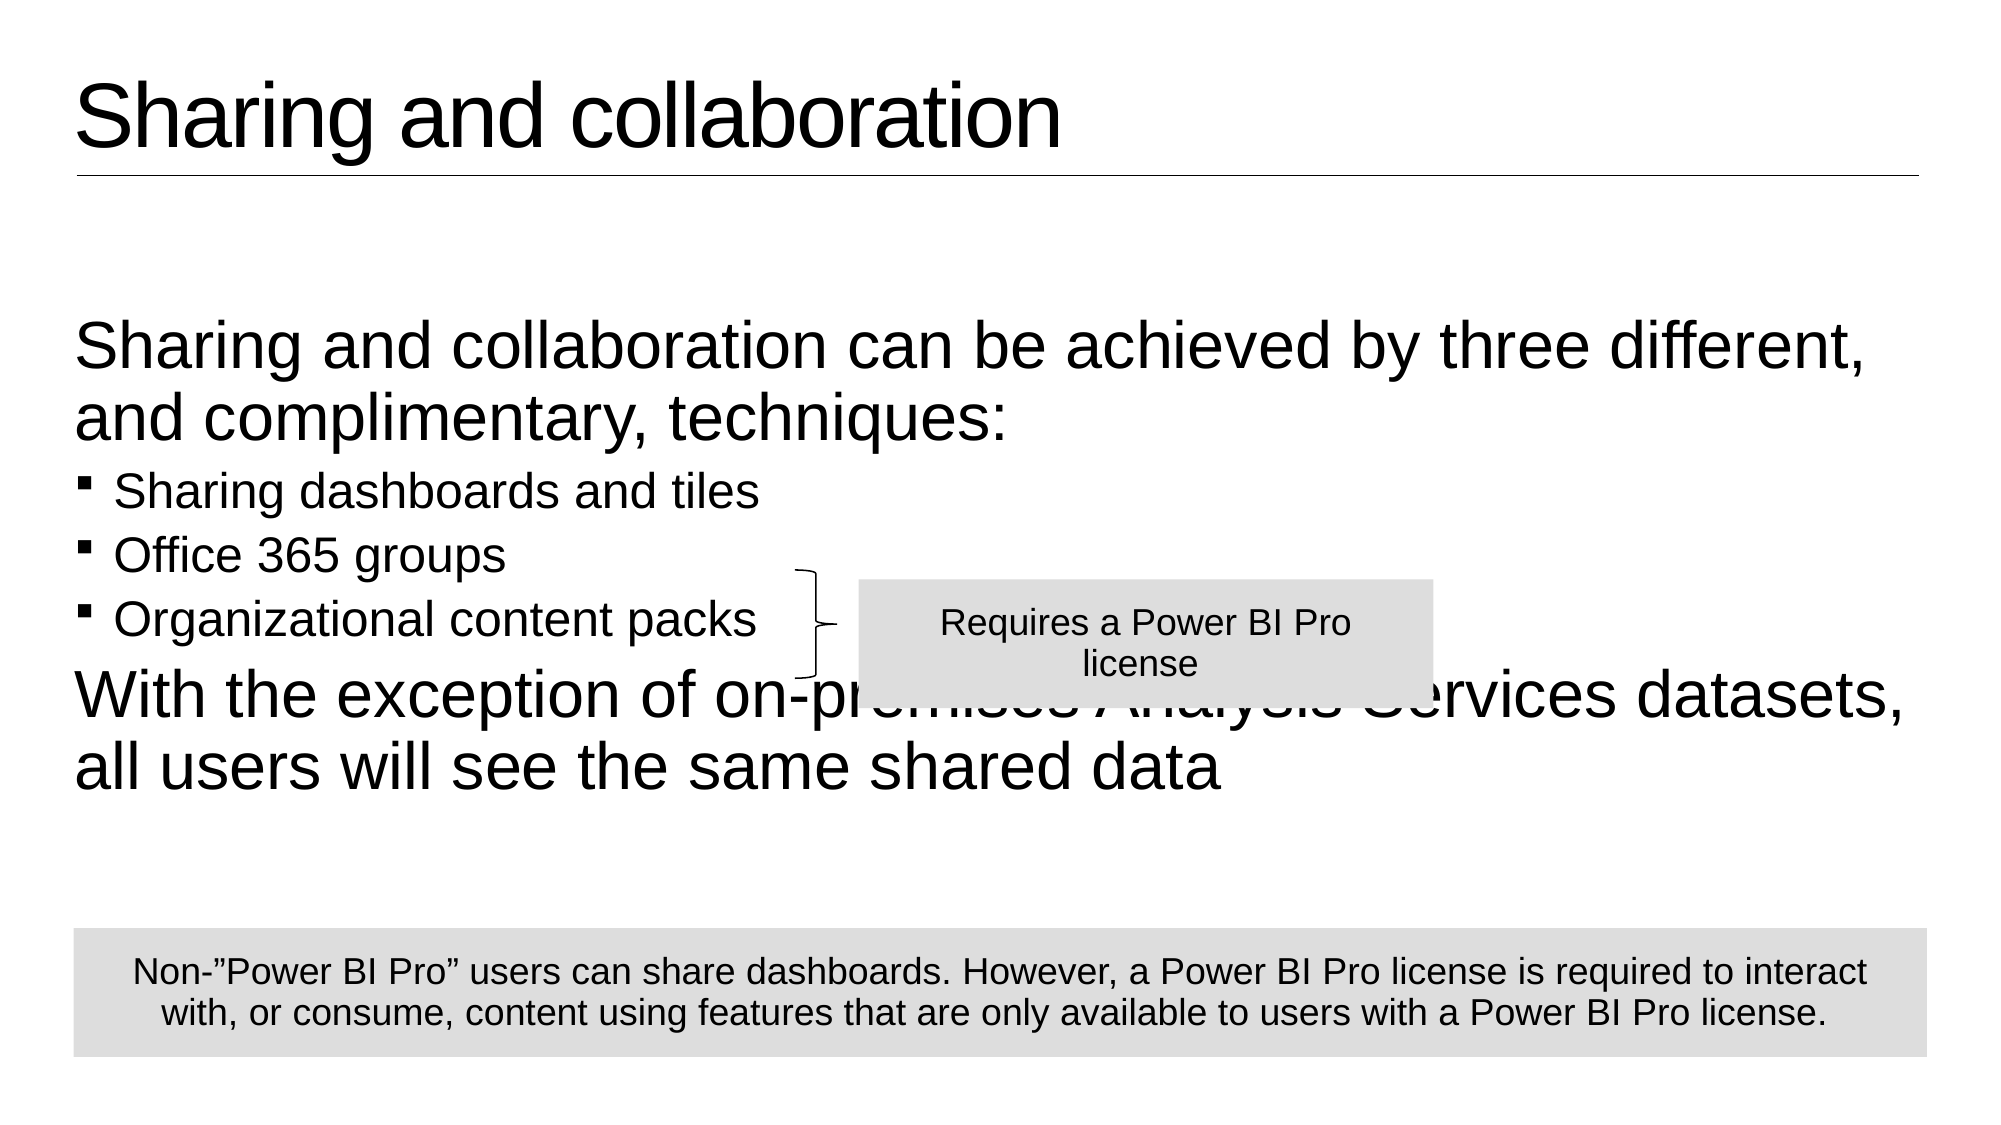

# Sharing and collaboration

Sharing and collaboration can be achieved by three different, and complimentary, techniques:
Sharing dashboards and tiles
Office 365 groups
Organizational content packs
With the exception of on-premises Analysis Services datasets, all users will see the same shared data

Requires a Power BI Pro license
Non-”Power BI Pro” users can share dashboards. However, a Power BI Pro license is required to interact with, or consume, content using features that are only available to users with a Power BI Pro license.